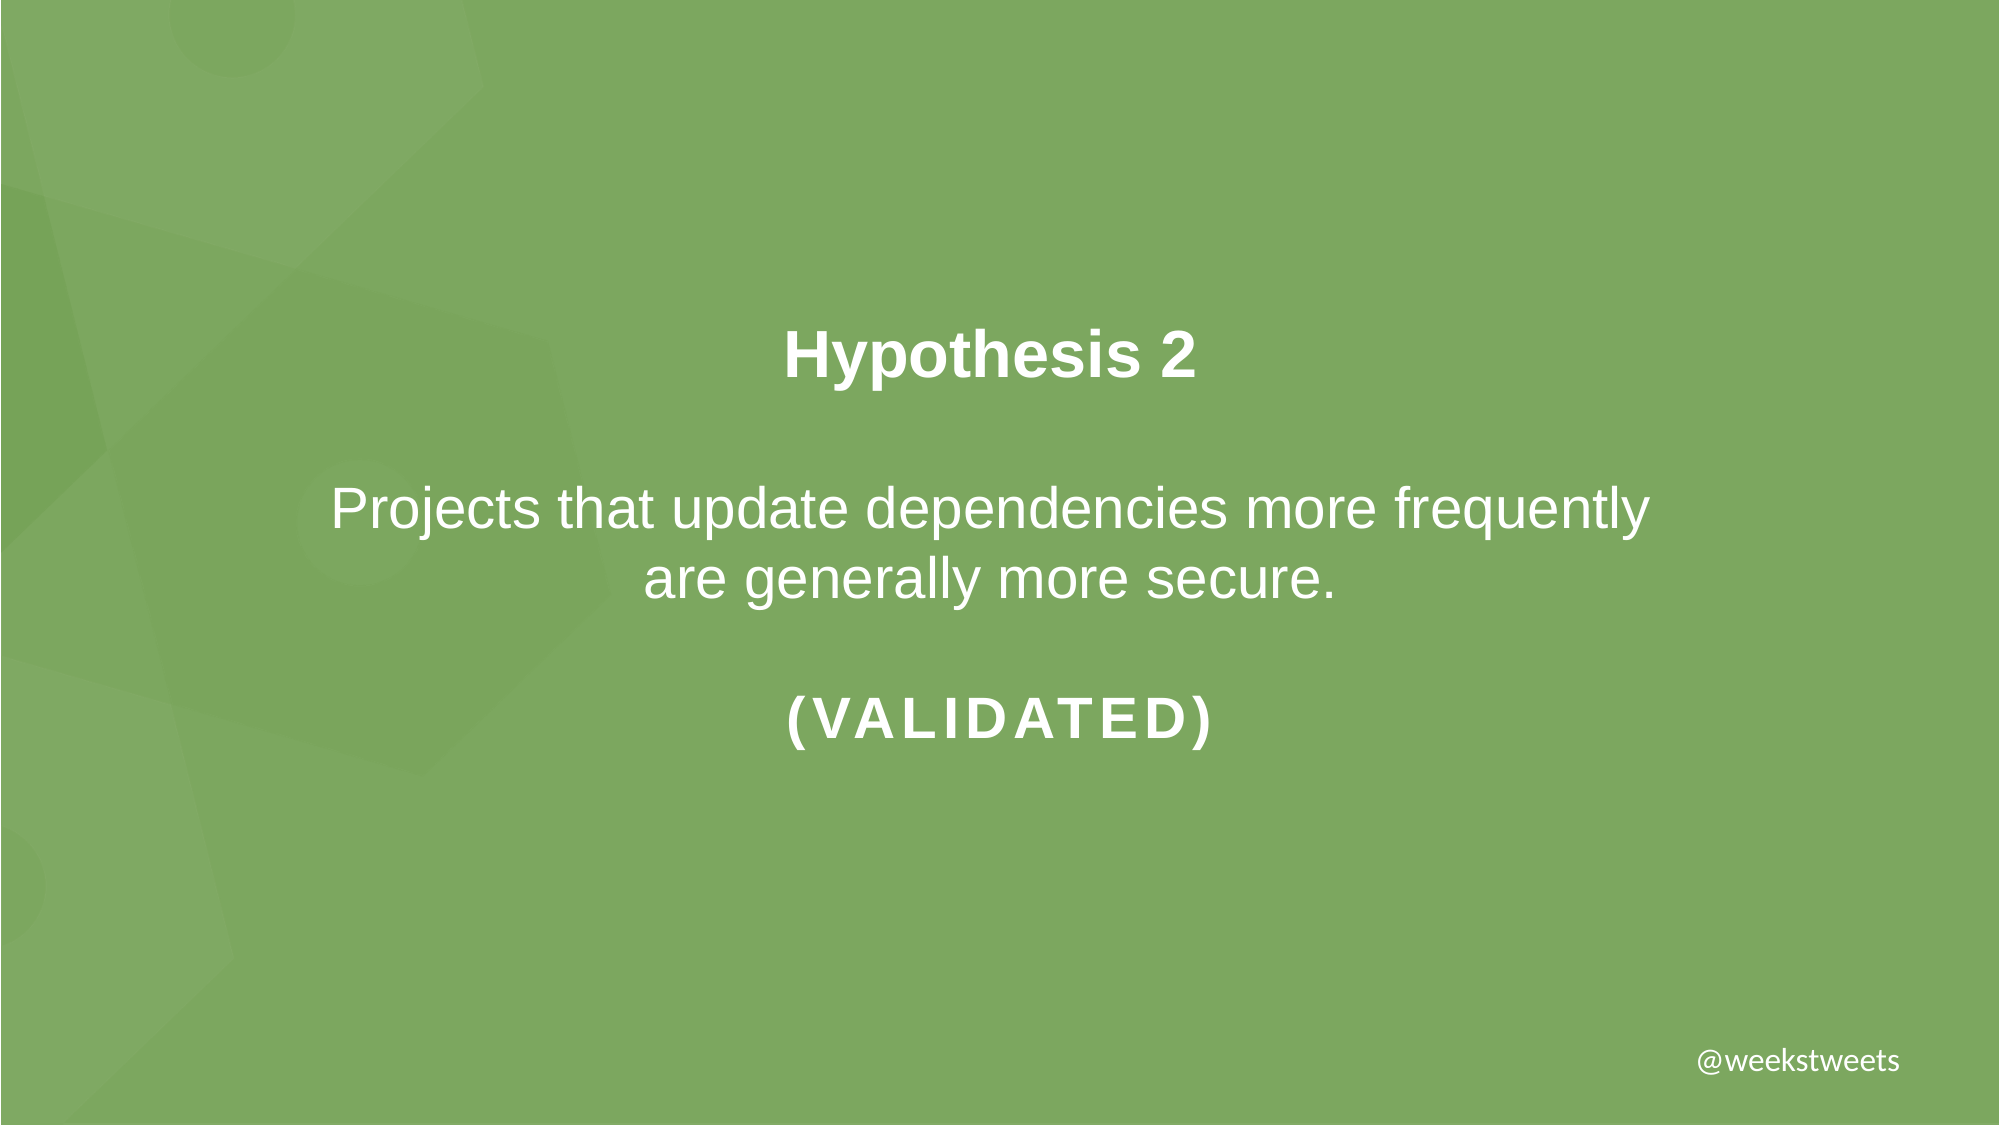

Hypothesis 2

Projects that update dependencies more frequently
are generally more secure.

(VALIDATED)
@weekstweets